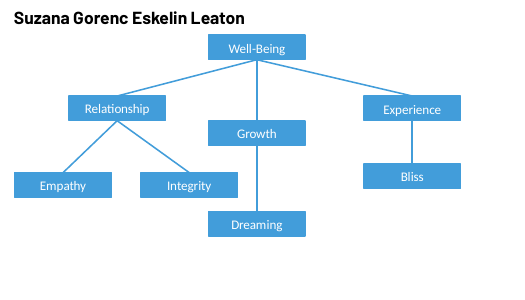

Suzana Gorenc Eskelin Leaton
Well-Being
Relationship
Experience

Growth
Bliss
Empathy
Integrity
Dreaming